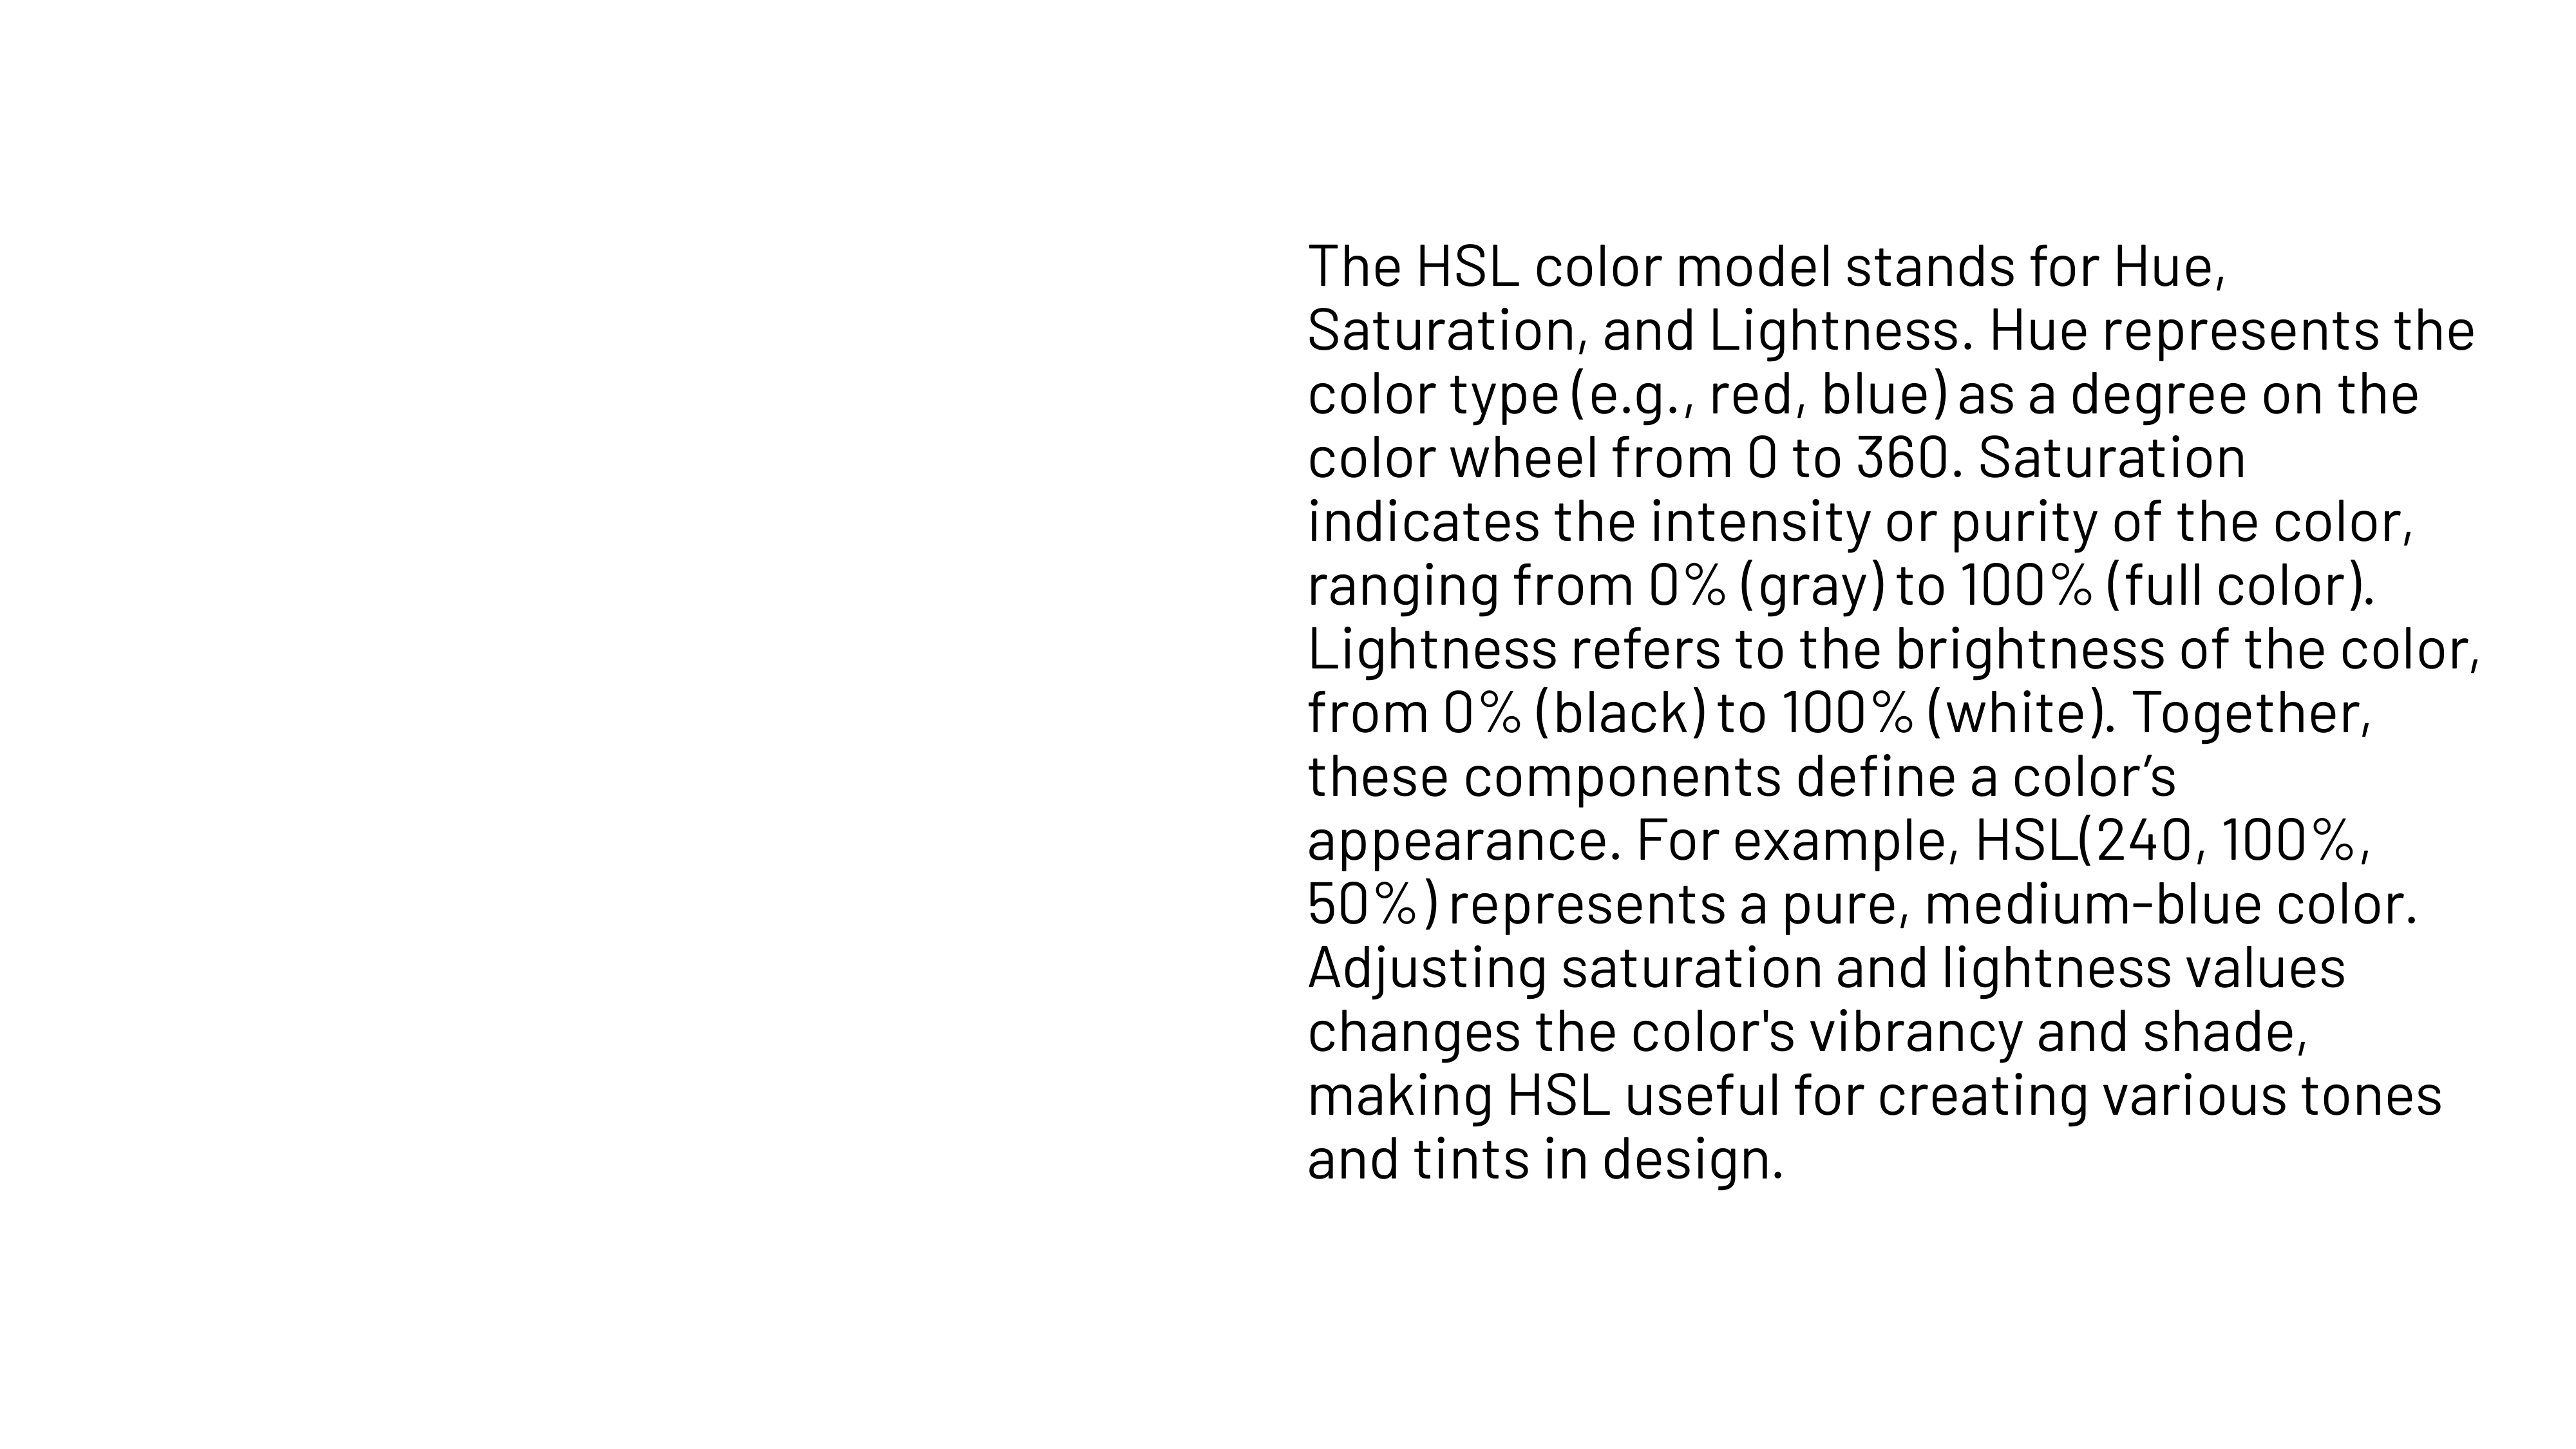

What is the HSL color model? Explain how hue, saturation, and lightness work together to define a color. Illustrate with an example.
The HSL color model stands for Hue, Saturation, and Lightness. Hue represents the color type (e.g., red, blue) as a degree on the color wheel from 0 to 360. Saturation indicates the intensity or purity of the color, ranging from 0% (gray) to 100% (full color). Lightness refers to the brightness of the color, from 0% (black) to 100% (white). Together, these components define a color’s appearance. For example, HSL(240, 100%, 50%) represents a pure, medium-blue color. Adjusting saturation and lightness values changes the color's vibrancy and shade, making HSL useful for creating various tones and tints in design.